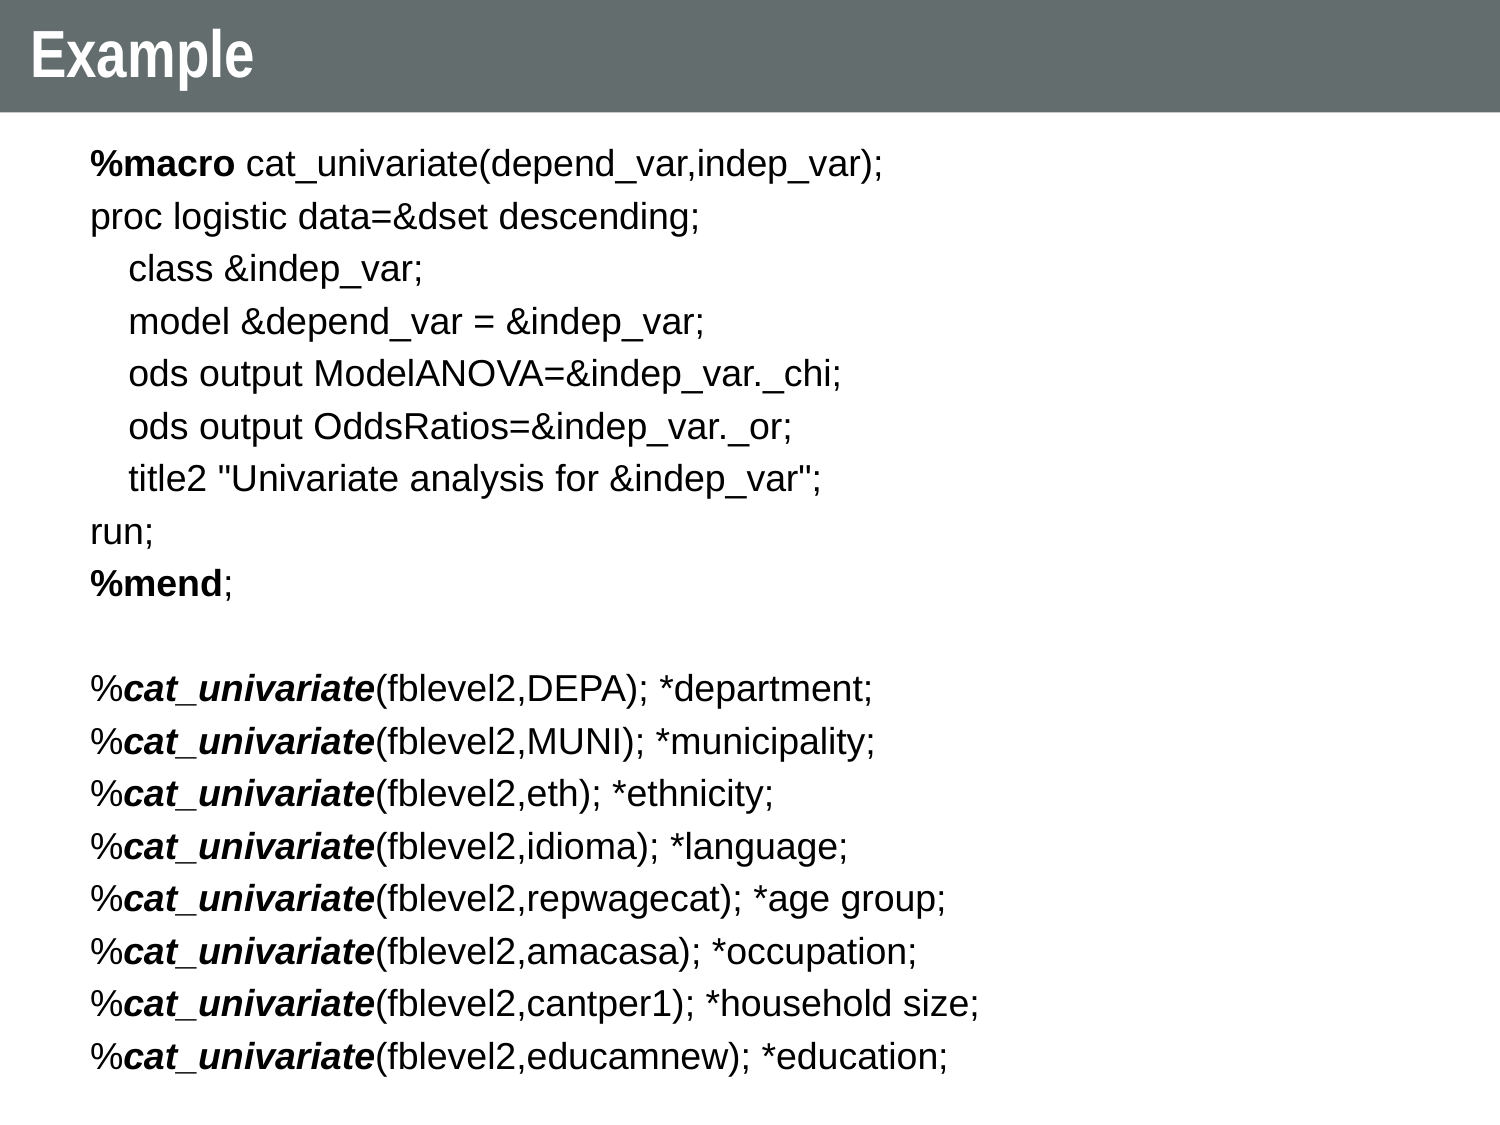

# Example
%macro cat_univariate(depend_var,indep_var);
proc logistic data=&dset descending;
class &indep_var;
model &depend_var = &indep_var;
ods output ModelANOVA=&indep_var._chi;
ods output OddsRatios=&indep_var._or;
title2 "Univariate analysis for &indep_var";
run;
%mend;

%cat_univariate(fblevel2,DEPA); *department;
%cat_univariate(fblevel2,MUNI); *municipality;
%cat_univariate(fblevel2,eth); *ethnicity;
%cat_univariate(fblevel2,idioma); *language;
%cat_univariate(fblevel2,repwagecat); *age group;
%cat_univariate(fblevel2,amacasa); *occupation;
%cat_univariate(fblevel2,cantper1); *household size;
%cat_univariate(fblevel2,educamnew); *education;